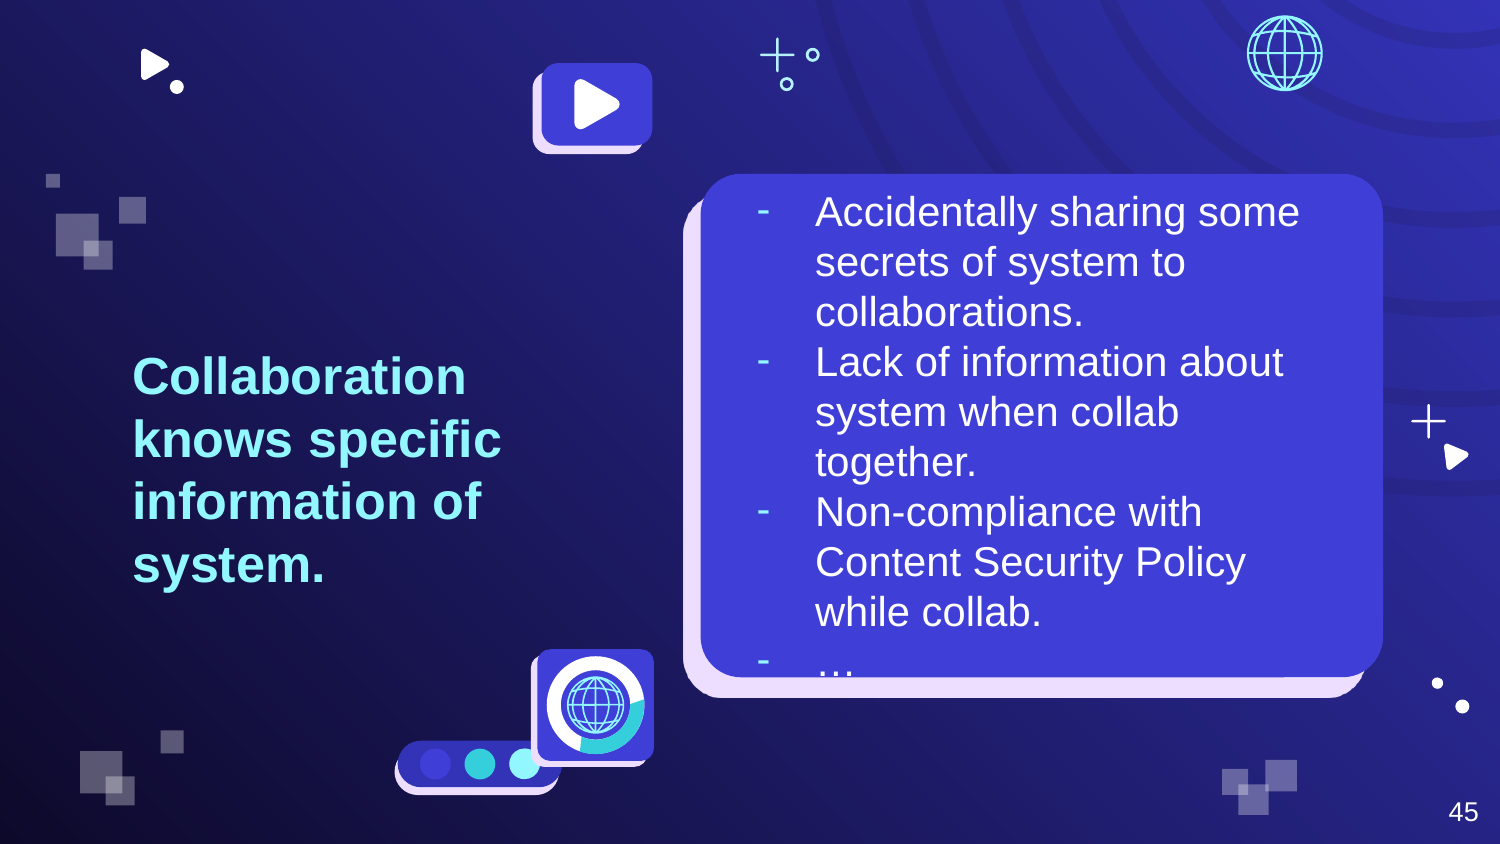

Accidentally sharing some secrets of system to collaborations.
Lack of information about system when collab together.
Non-compliance with Content Security Policy while collab.
…
# Collaboration knows specific information of system.

45